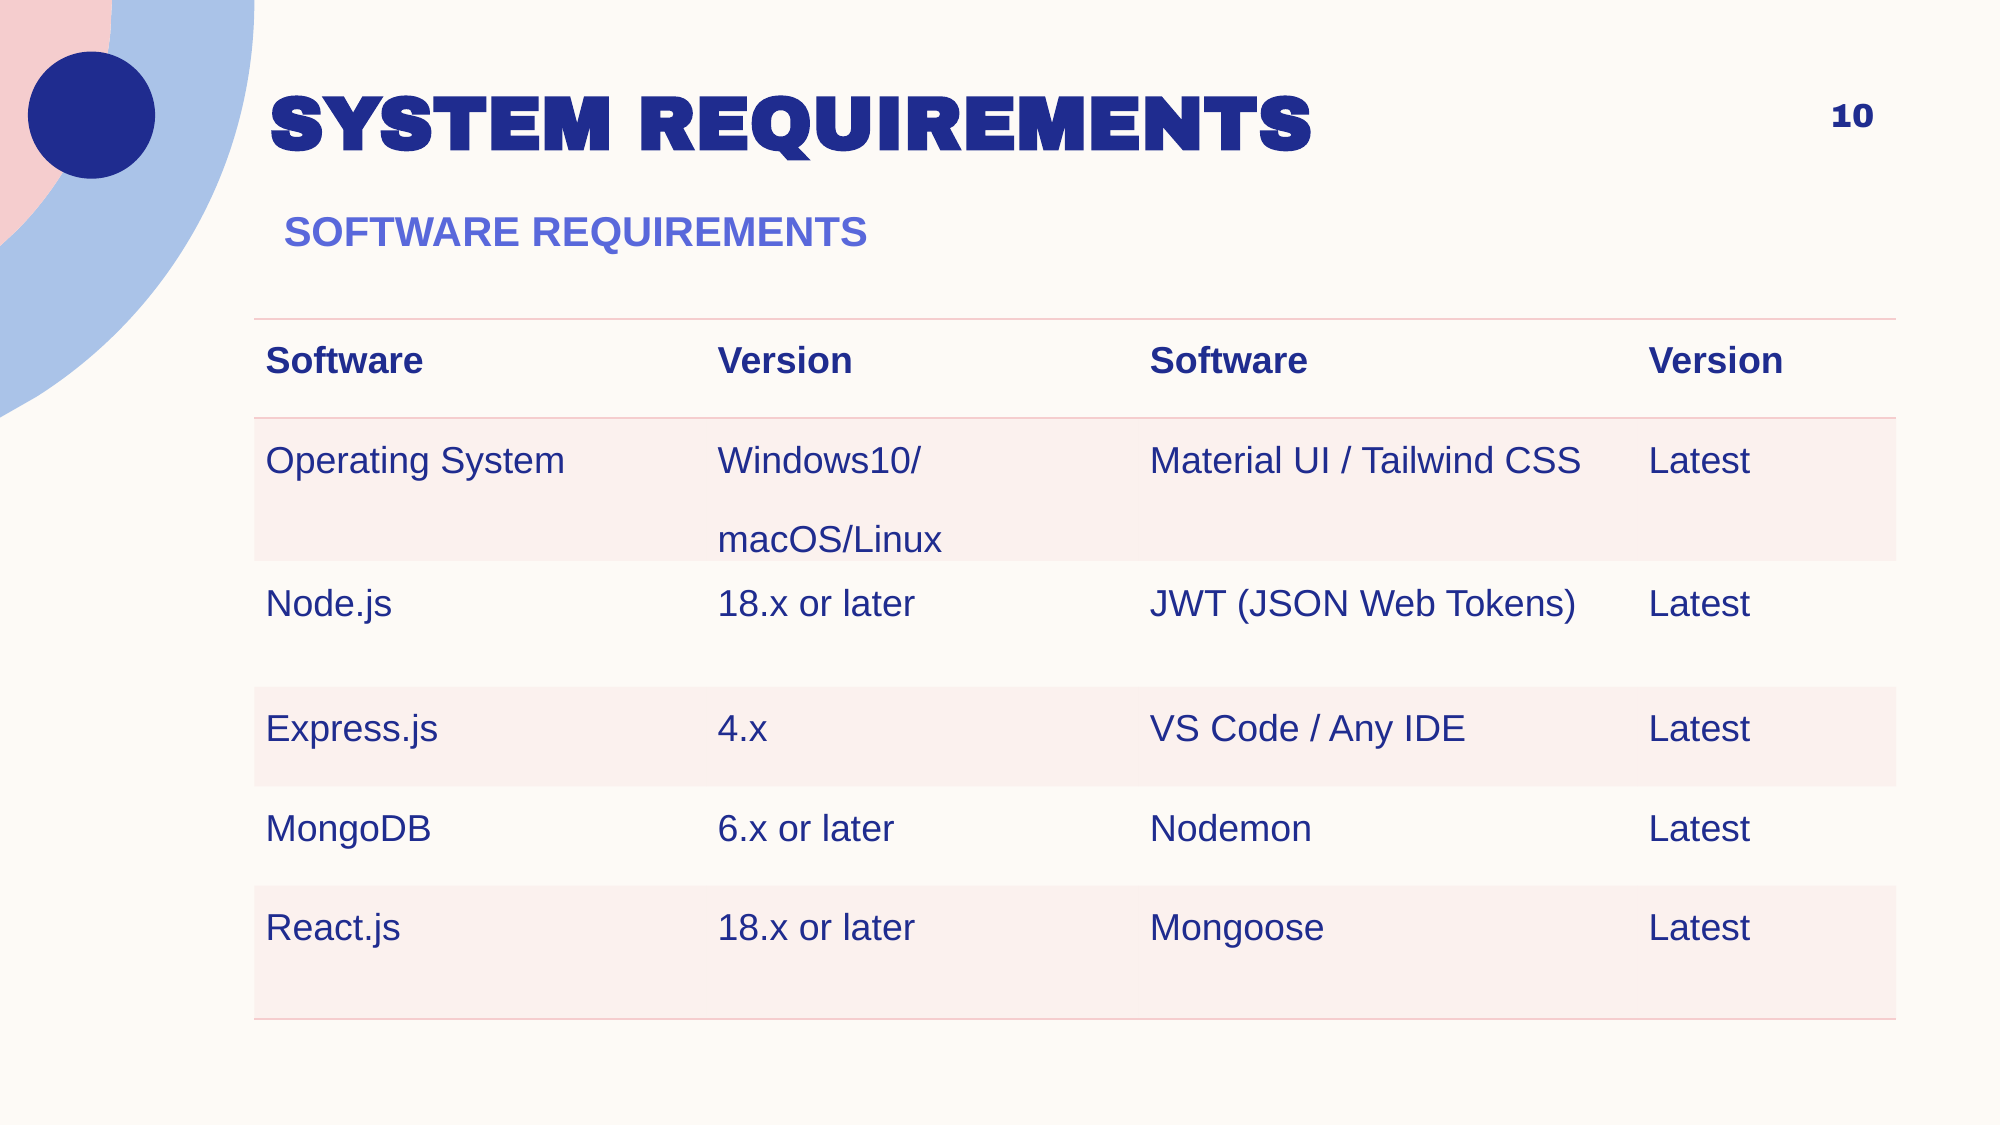

# System requirements
10
SOFTWARE REQUIREMENTS
| Software | Version | Software | Version |
| --- | --- | --- | --- |
| Operating System | Windows10/ macOS/Linux | Material UI / Tailwind CSS | Latest |
| Node.js | 18.x or later | JWT (JSON Web Tokens) | Latest |
| Express.js | 4.x | VS Code / Any IDE | Latest |
| MongoDB | 6.x or later | Nodemon | Latest |
| React.js | 18.x or later | Mongoose | Latest |